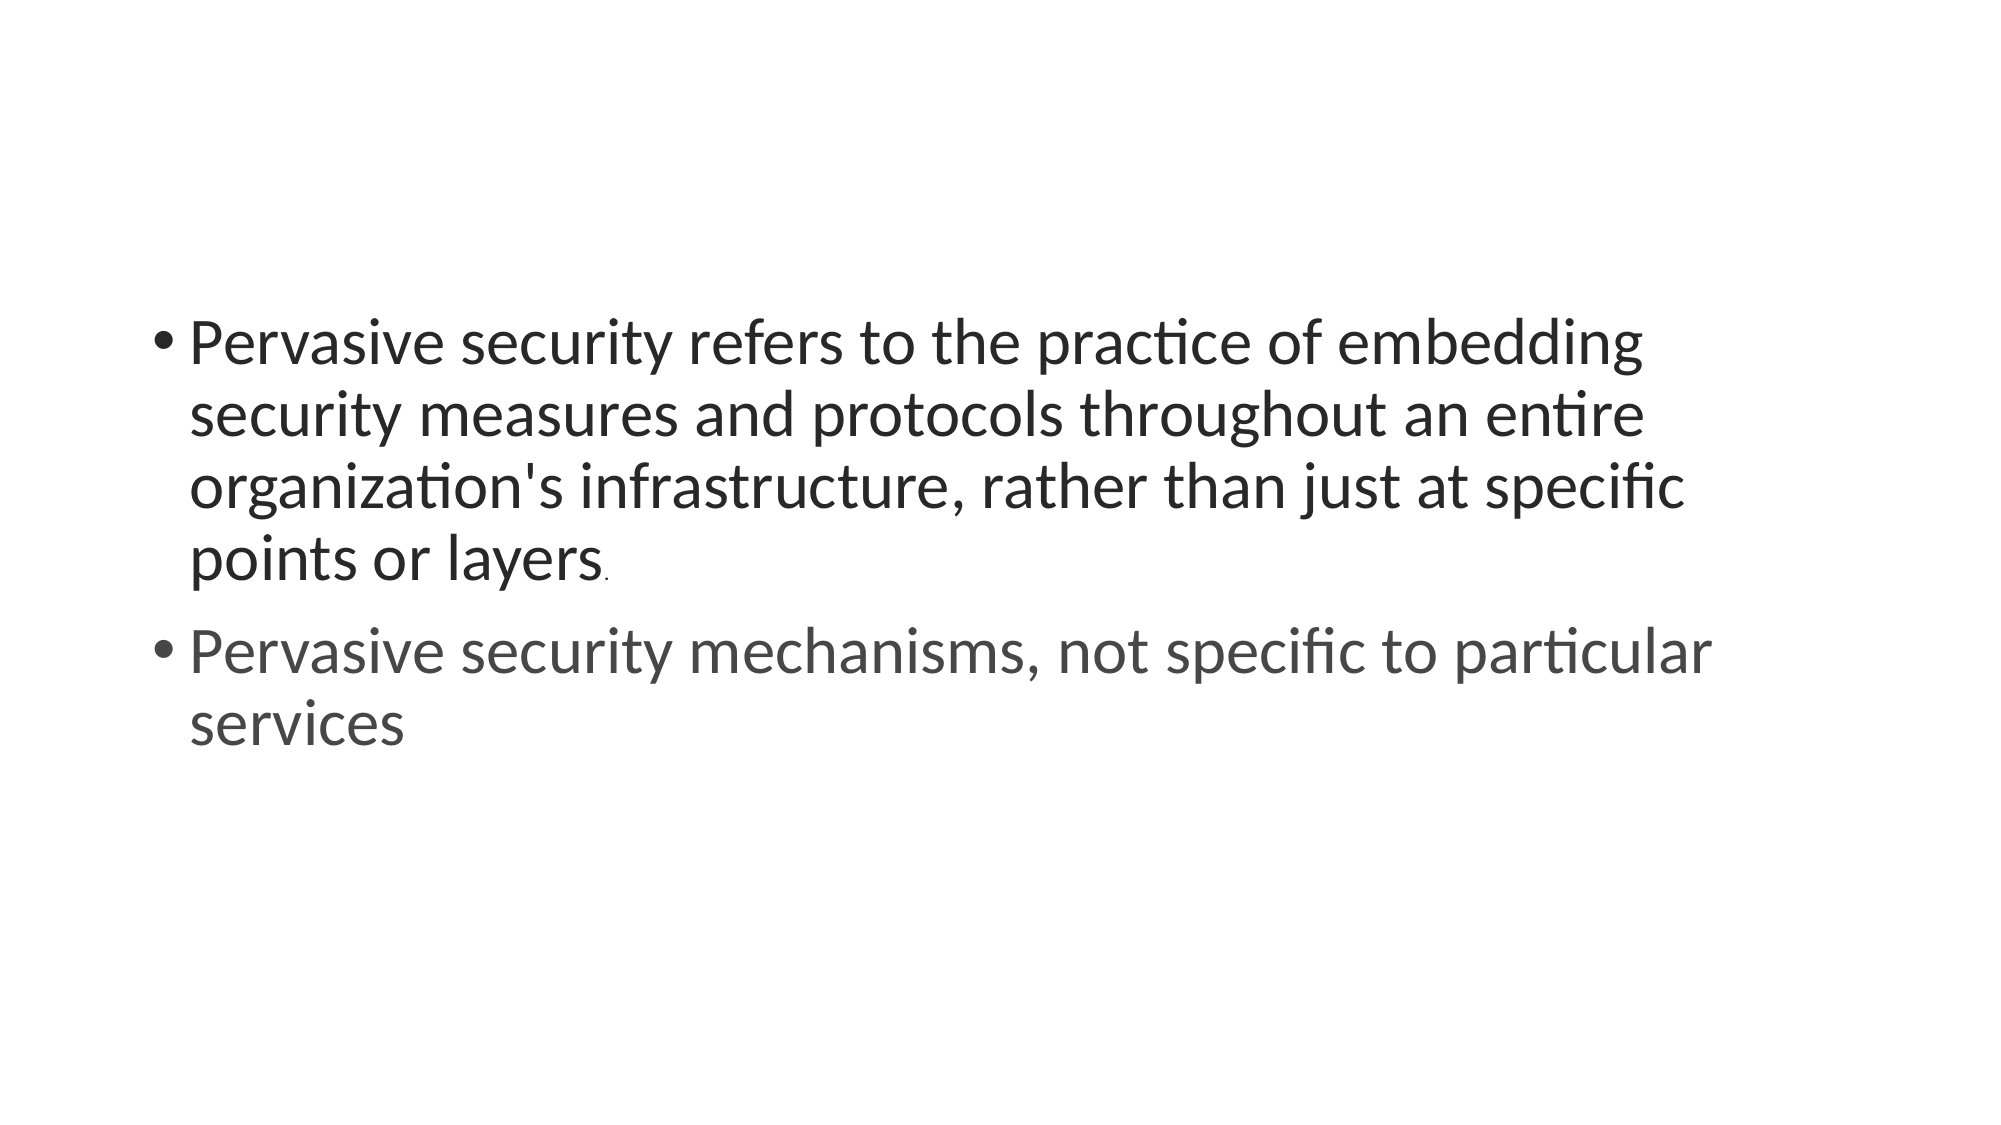

#
Pervasive security refers to the practice of embedding security measures and protocols throughout an entire organization's infrastructure, rather than just at specific points or layers.
Pervasive security mechanisms, not specific to particular services